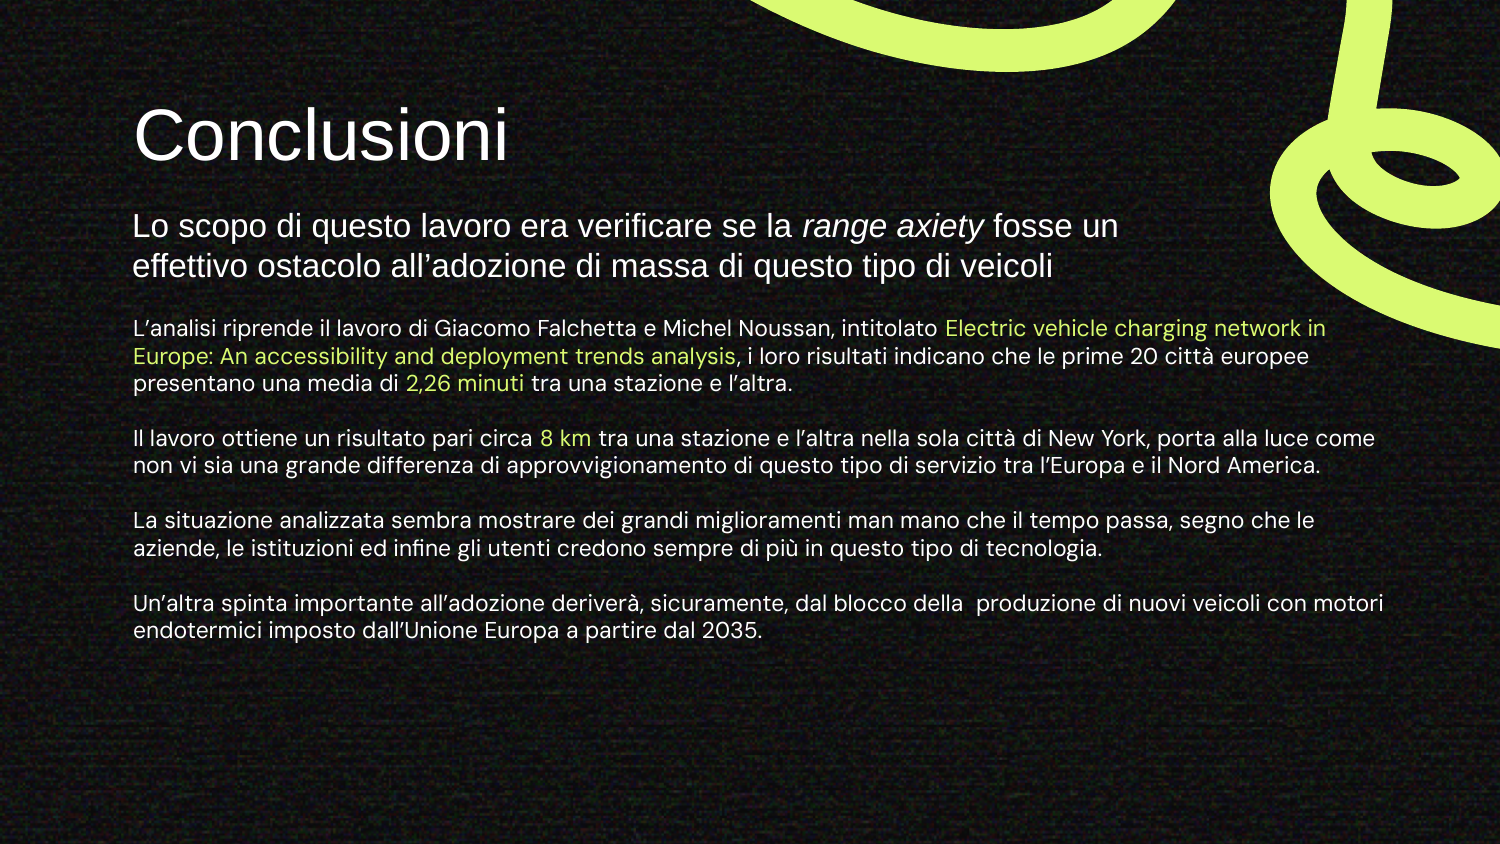

# Conclusioni
Lo scopo di questo lavoro era verificare se la range axiety fosse un effettivo ostacolo all’adozione di massa di questo tipo di veicoli
L’analisi riprende il lavoro di Giacomo Falchetta e Michel Noussan, intitolato Electric vehicle charging network in Europe: An accessibility and deployment trends analysis, i loro risultati indicano che le prime 20 città europee presentano una media di 2,26 minuti tra una stazione e l’altra.

Il lavoro ottiene un risultato pari circa 8 km tra una stazione e l’altra nella sola città di New York, porta alla luce come non vi sia una grande differenza di approvvigionamento di questo tipo di servizio tra l’Europa e il Nord America.

La situazione analizzata sembra mostrare dei grandi miglioramenti man mano che il tempo passa, segno che le aziende, le istituzioni ed infine gli utenti credono sempre di più in questo tipo di tecnologia.

Un’altra spinta importante all’adozione deriverà, sicuramente, dal blocco della  produzione di nuovi veicoli con motori endotermici imposto dall’Unione Europa a partire dal 2035.